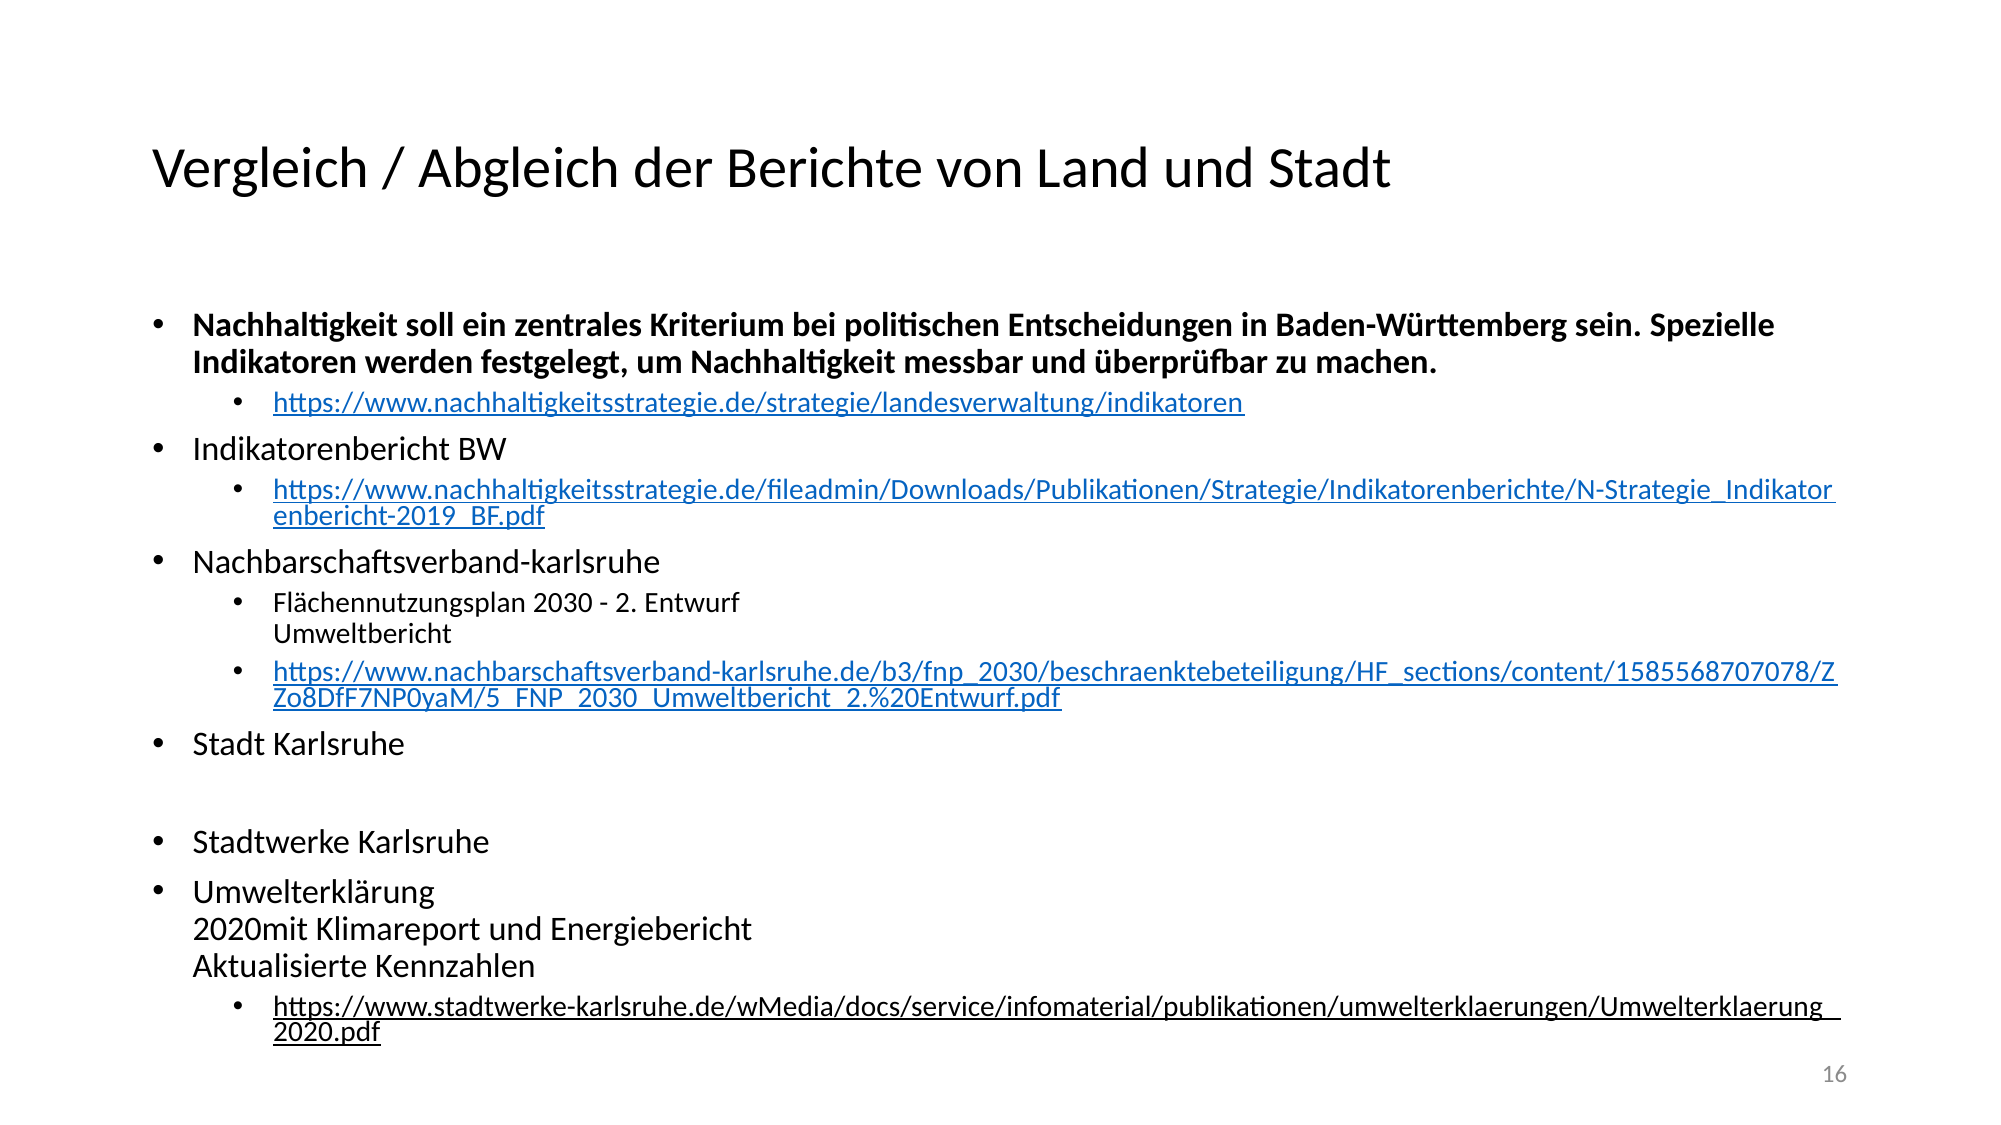

# Vergleich / Abgleich der Berichte von Land und Stadt
Nachhaltigkeit soll ein zentrales Kriterium bei politischen Entscheidungen in Baden-Württemberg sein. Spezielle Indikatoren werden festgelegt, um Nachhaltigkeit messbar und überprüfbar zu machen.
https://www.nachhaltigkeitsstrategie.de/strategie/landesverwaltung/indikatoren
Indikatorenbericht BW
https://www.nachhaltigkeitsstrategie.de/fileadmin/Downloads/Publikationen/Strategie/Indikatorenberichte/N-Strategie_Indikatorenbericht-2019_BF.pdf
Nachbarschaftsverband-karlsruhe
Flächennutzungsplan 2030 - 2. Entwurf
Umweltbericht
https://www.nachbarschaftsverband-karlsruhe.de/b3/fnp_2030/beschraenktebeteiligung/HF_sections/content/1585568707078/ZZo8DfF7NP0yaM/5_FNP_2030_Umweltbericht_2.%20Entwurf.pdf
Stadt Karlsruhe

Stadtwerke Karlsruhe
Umwelterklärung
2020mit Klimareport und Energiebericht
Aktualisierte Kennzahlen
https://www.stadtwerke-karlsruhe.de/wMedia/docs/service/infomaterial/publikationen/umwelterklaerungen/Umwelterklaerung_2020.pdf

16